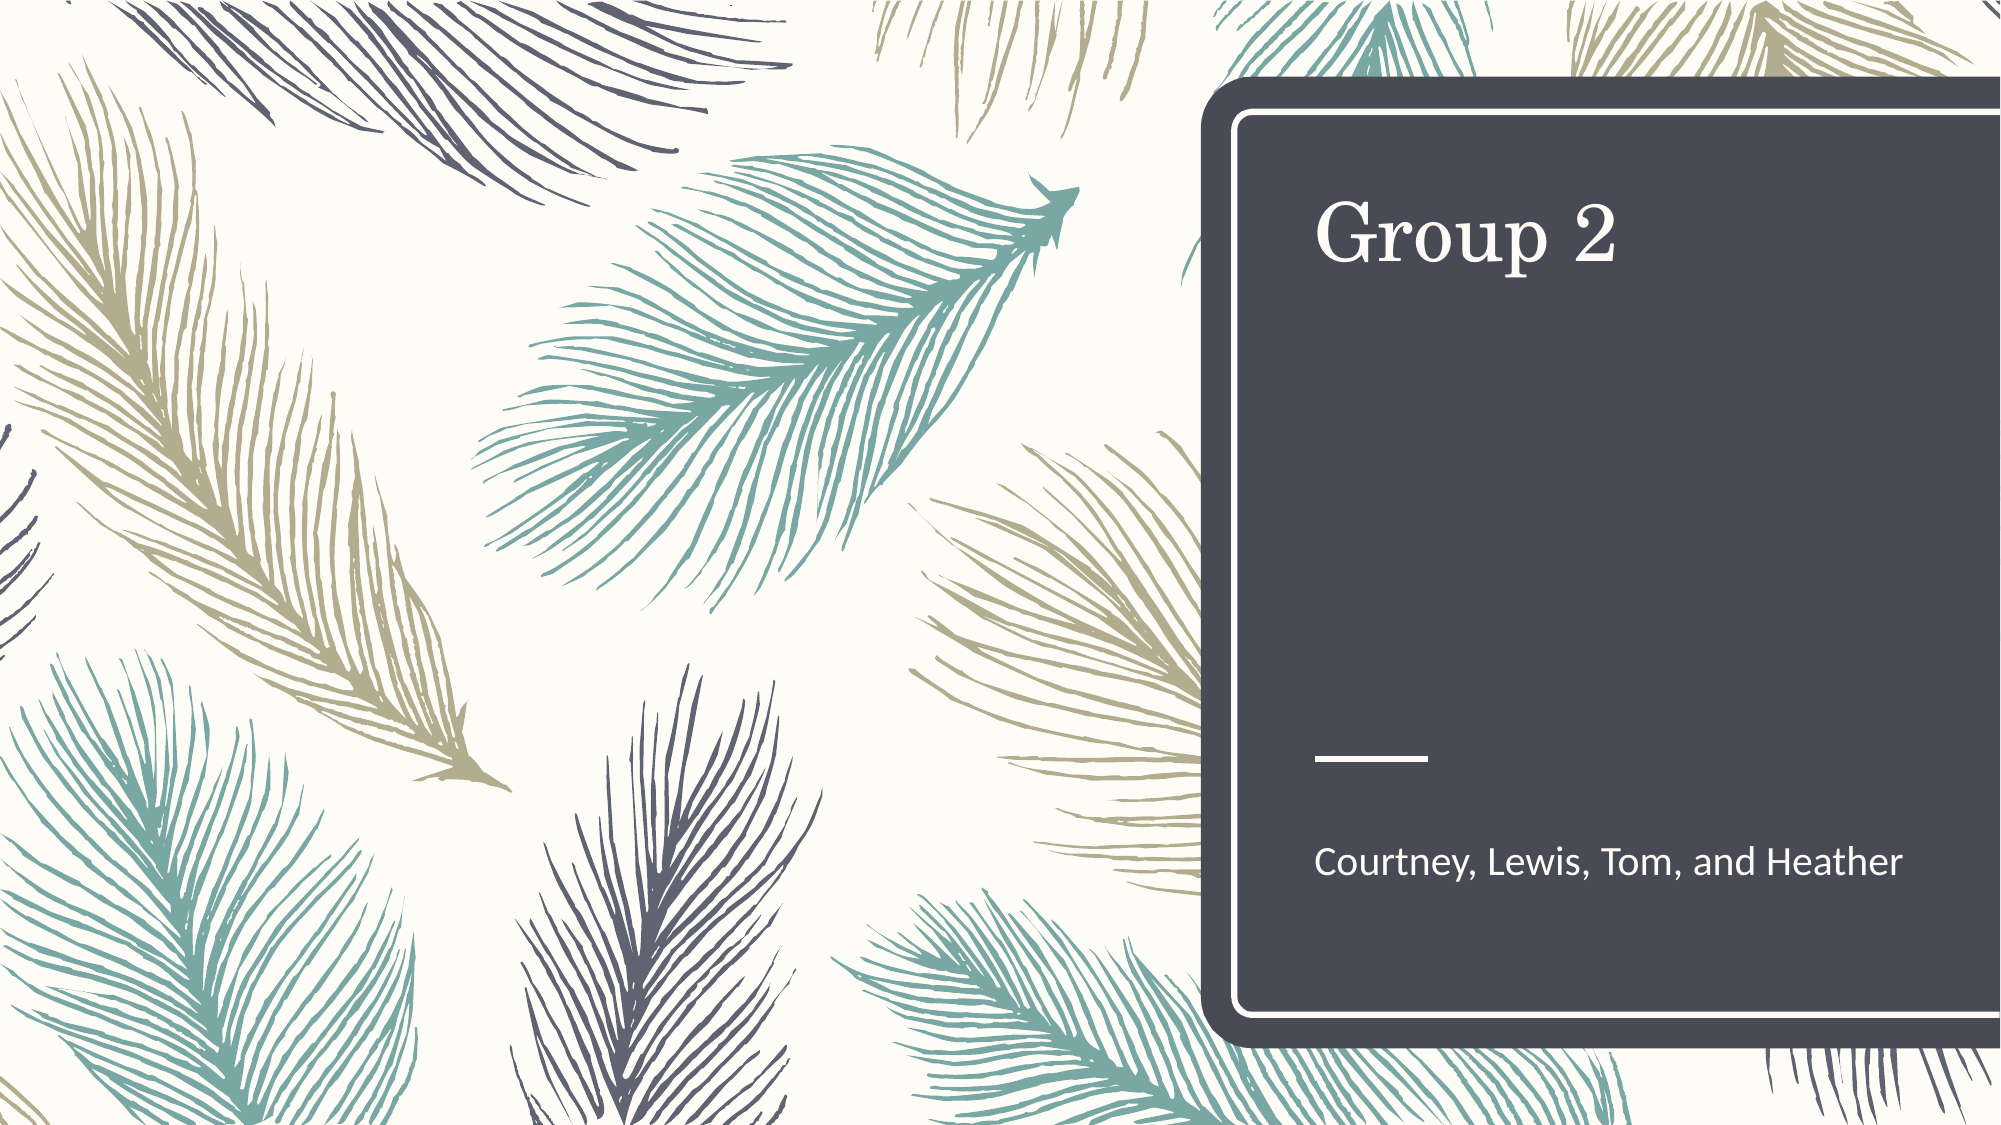

# Group 2
Courtney, Lewis, Tom, and Heather